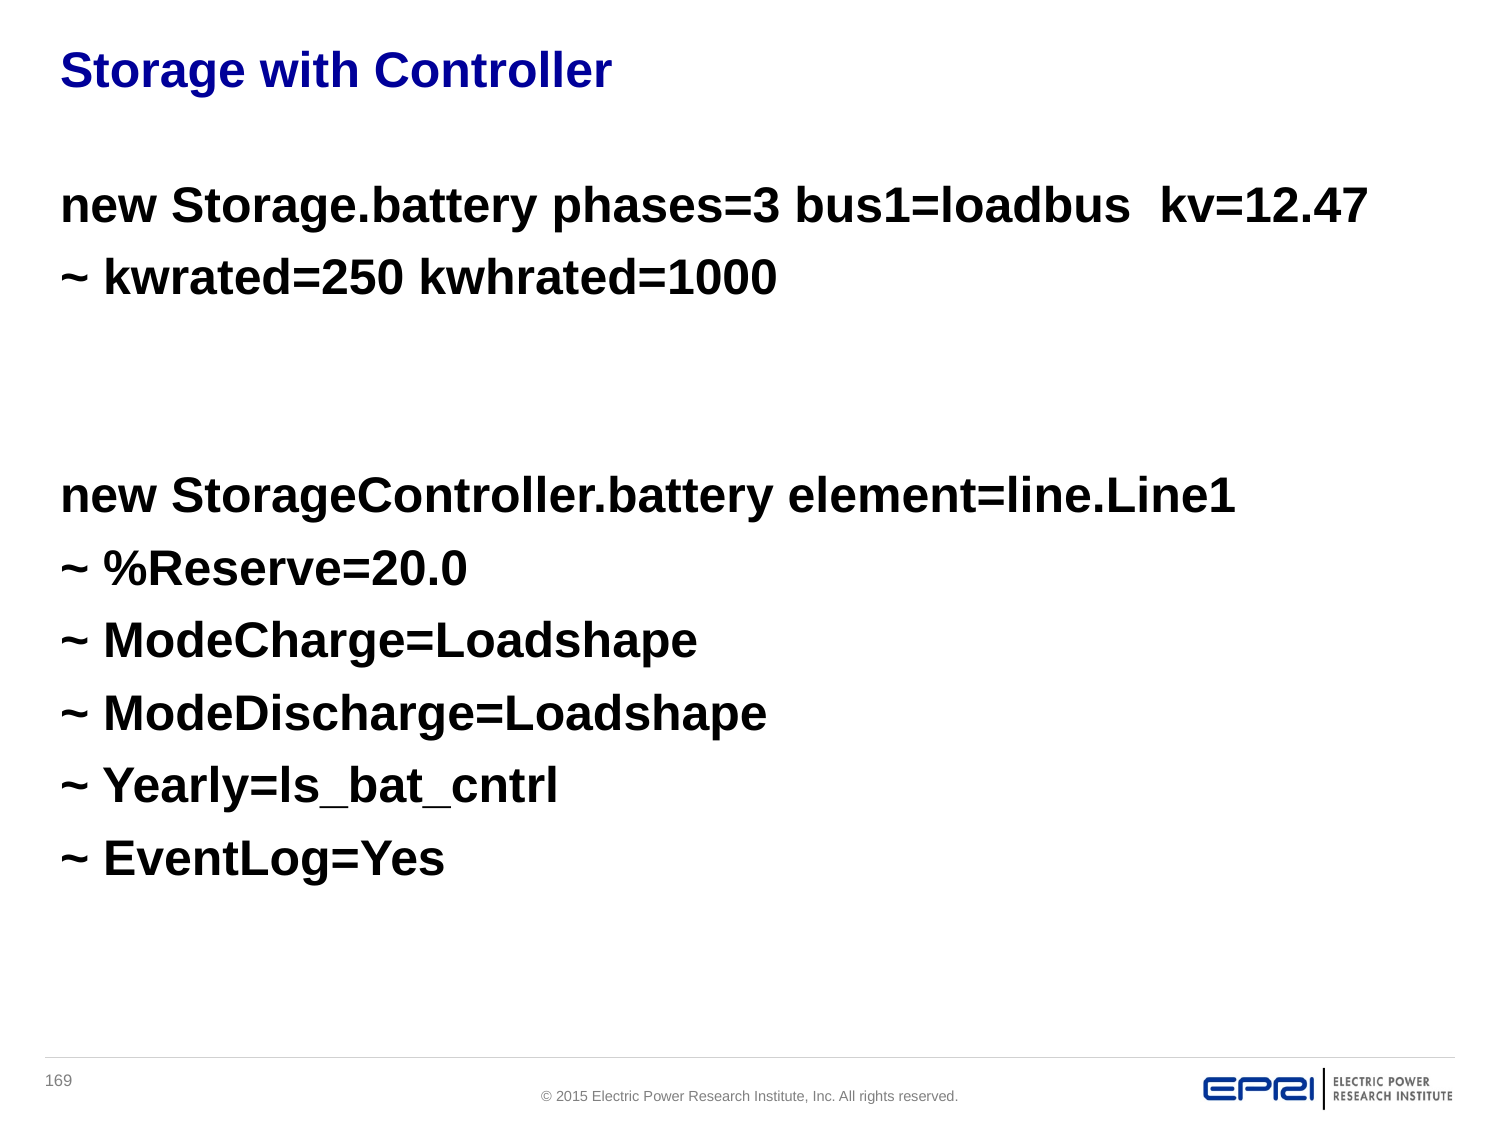

# Storage with Controller
new Storage.battery phases=3 bus1=loadbus  kv=12.47
~ kwrated=250 kwhrated=1000

new StorageController.battery element=line.Line1
~ %Reserve=20.0
~ ModeCharge=Loadshape
~ ModeDischarge=Loadshape
~ Yearly=ls_bat_cntrl
~ EventLog=Yes